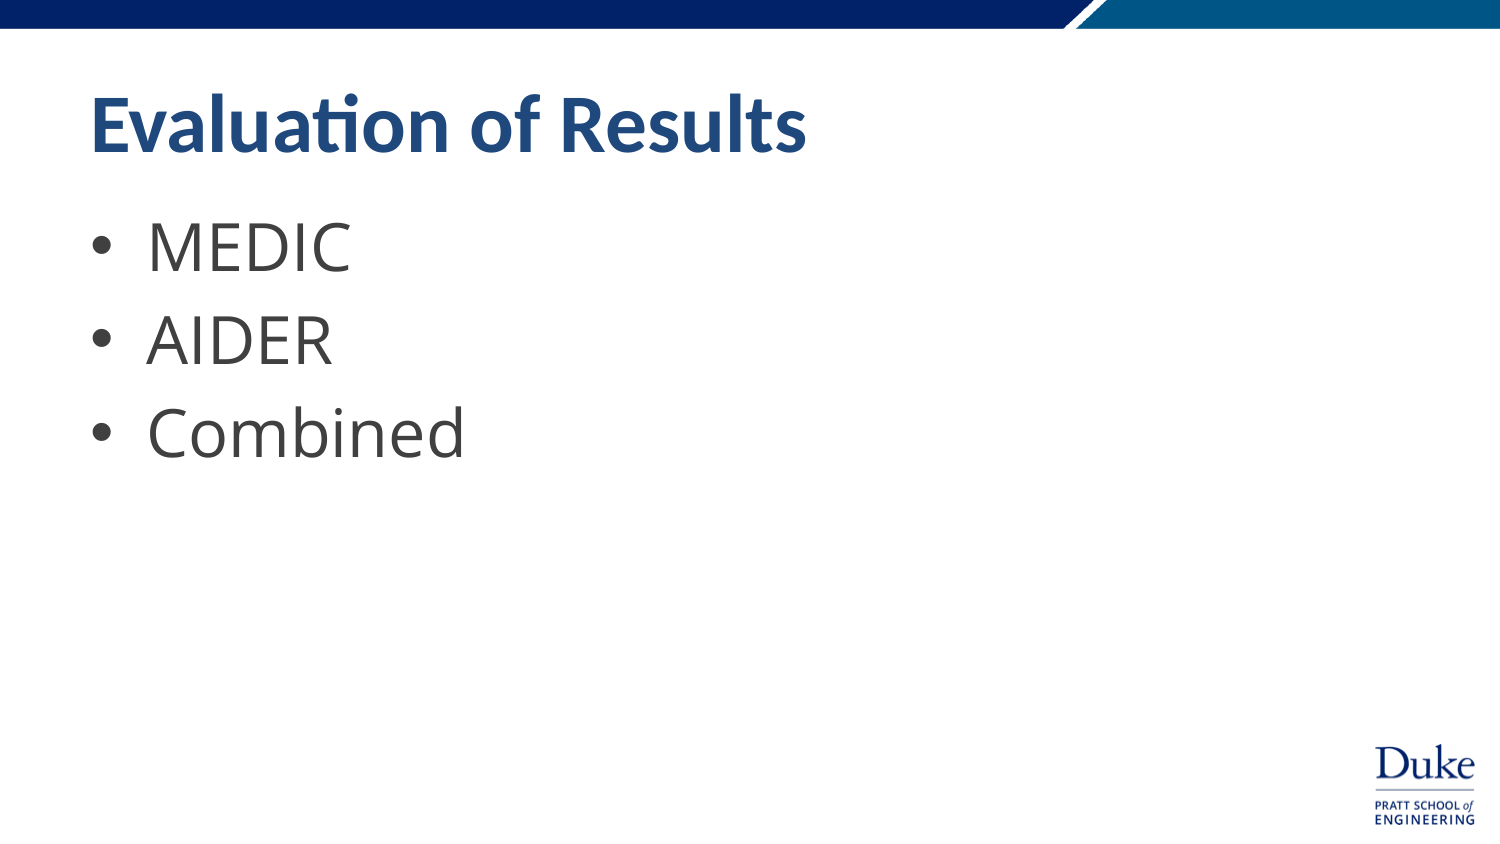

# Evaluation of Results
MEDIC
AIDER
Combined